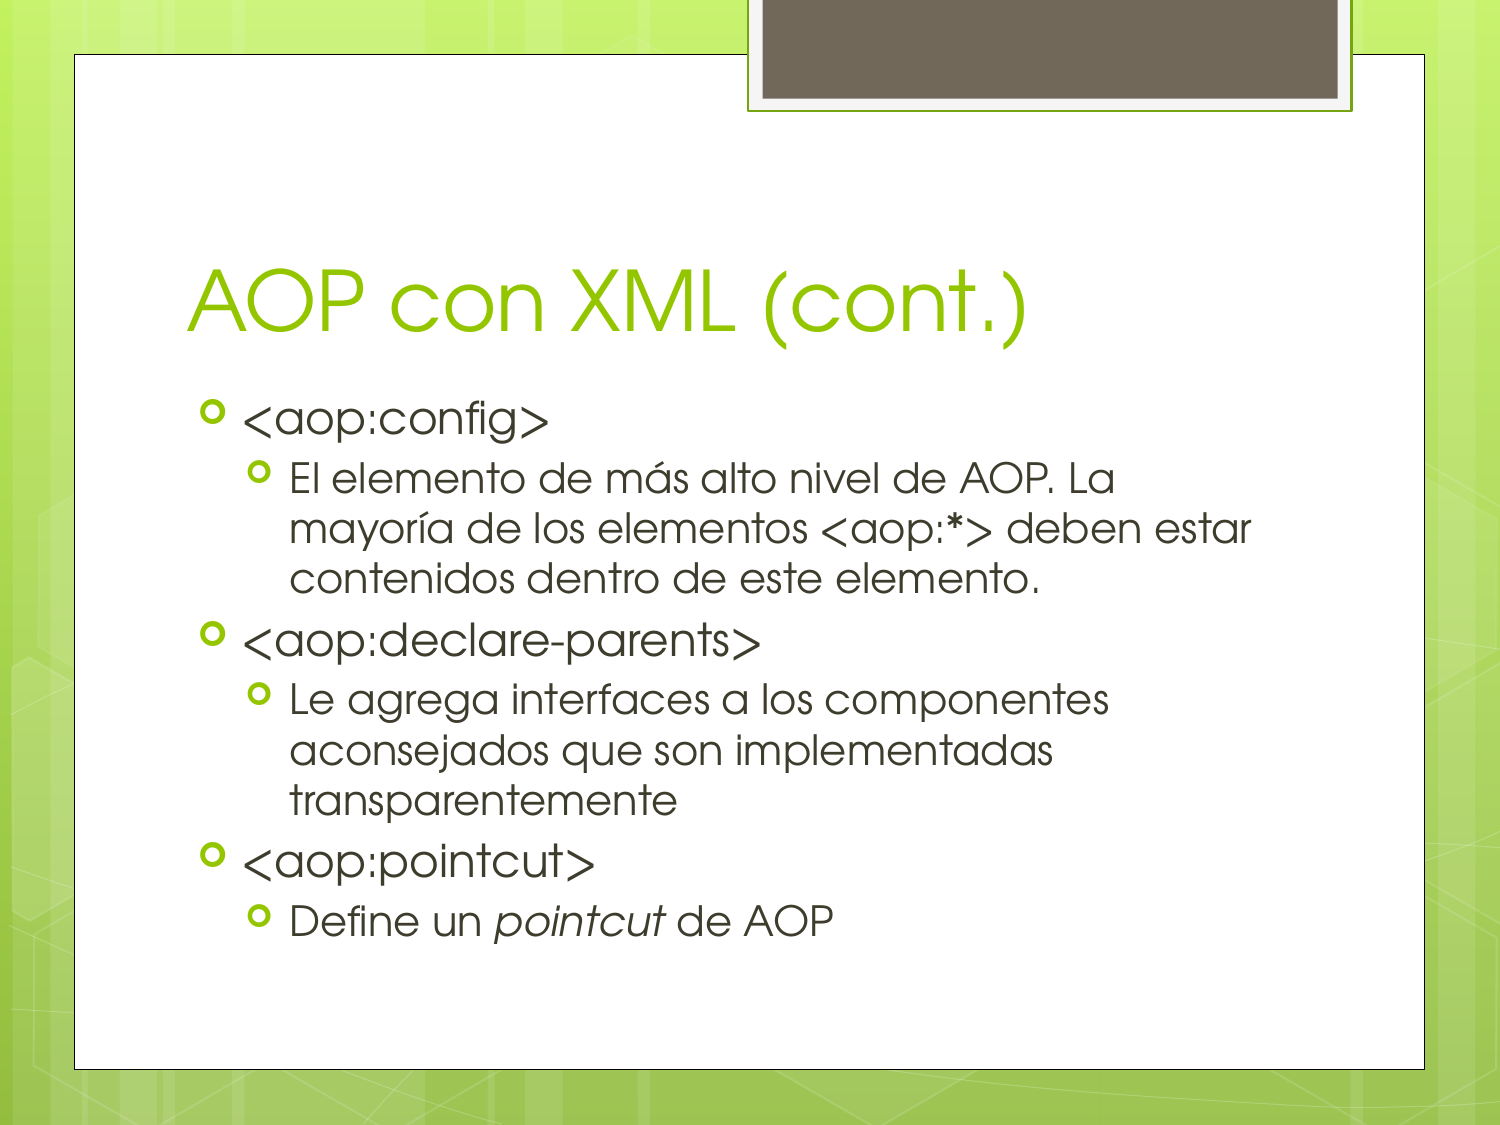

# AOP con XML (cont.)
<aop:config>
El elemento de más alto nivel de AOP. La mayoría de los elementos <aop:*> deben estar contenidos dentro de este elemento.
<aop:declare-parents>
Le agrega interfaces a los componentes aconsejados que son implementadas transparentemente
<aop:pointcut>
Define un pointcut de AOP